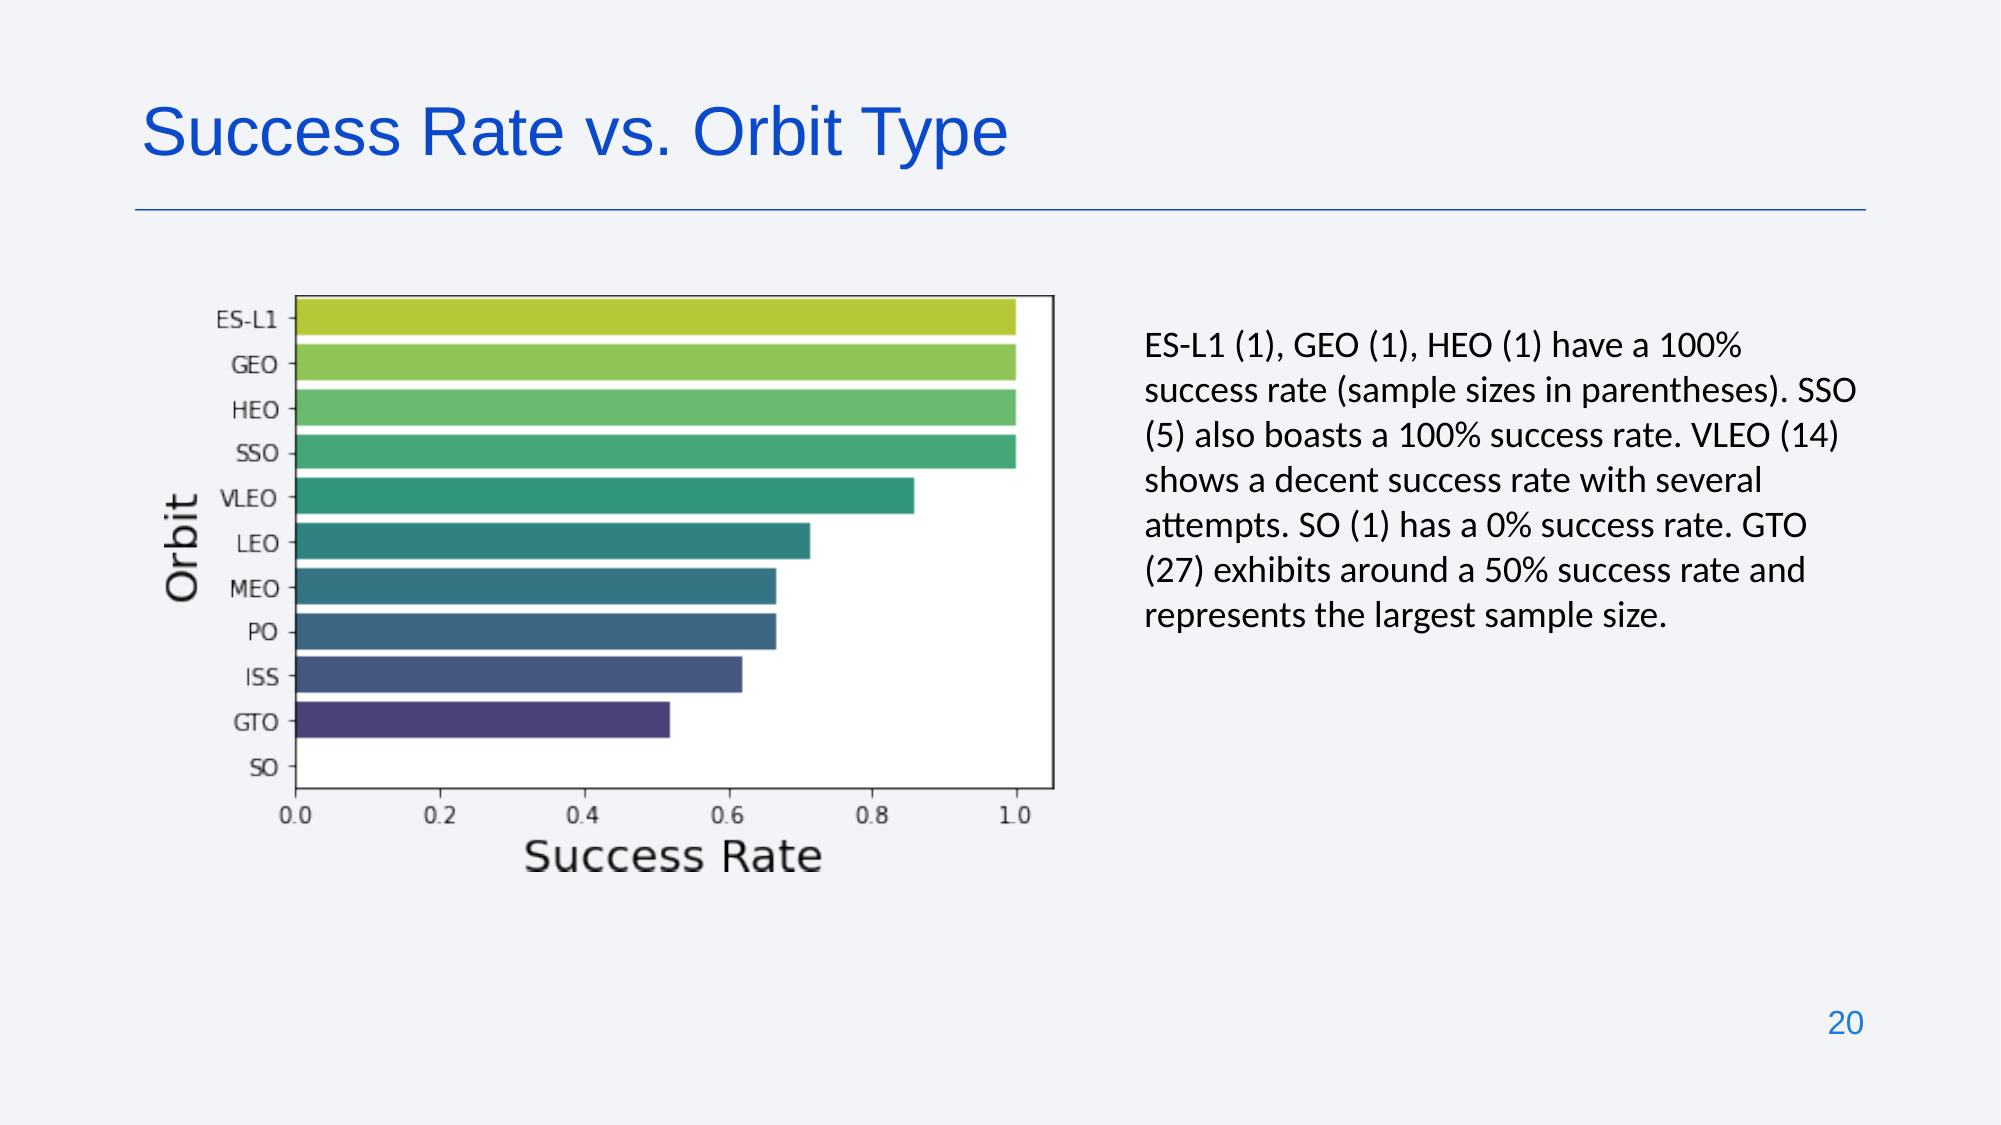

Success Rate vs. Orbit Type

ES-L1 (1), GEO (1), HEO (1) have a 100% success rate (sample sizes in parentheses). SSO (5) also boasts a 100% success rate. VLEO (14) shows a decent success rate with several attempts. SO (1) has a 0% success rate. GTO (27) exhibits around a 50% success rate and represents the largest sample size.
20